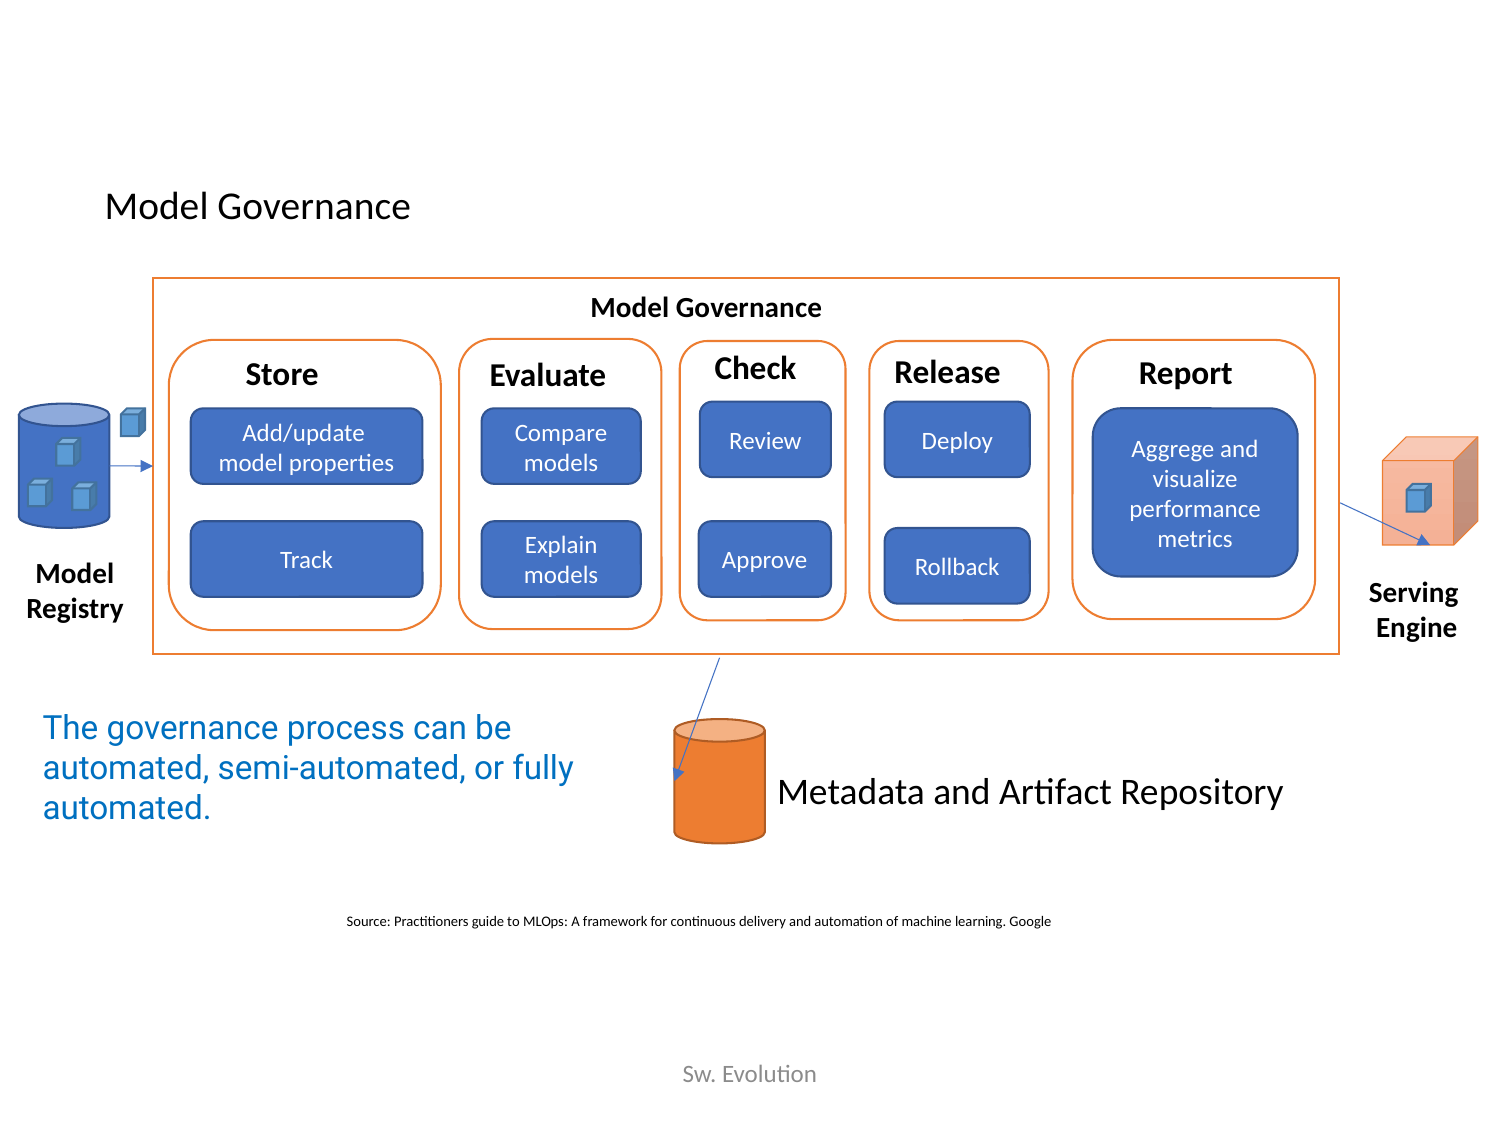

# Model Governance

Model Governance
Check
Release

Report

Store

Evaluate
Deploy
Review

Aggrege and visualize performance metrics

Compare models
Add/update
model properties

Approve
Track
Explain models
Rollback
Model Registry
Serving
Engine
The governance process can be automated, semi-automated, or fully automated.

Metadata and Artifact Repository
Source: Practitioners guide to MLOps: A framework for continuous delivery and automation of machine learning. Google
Sw. Evolution